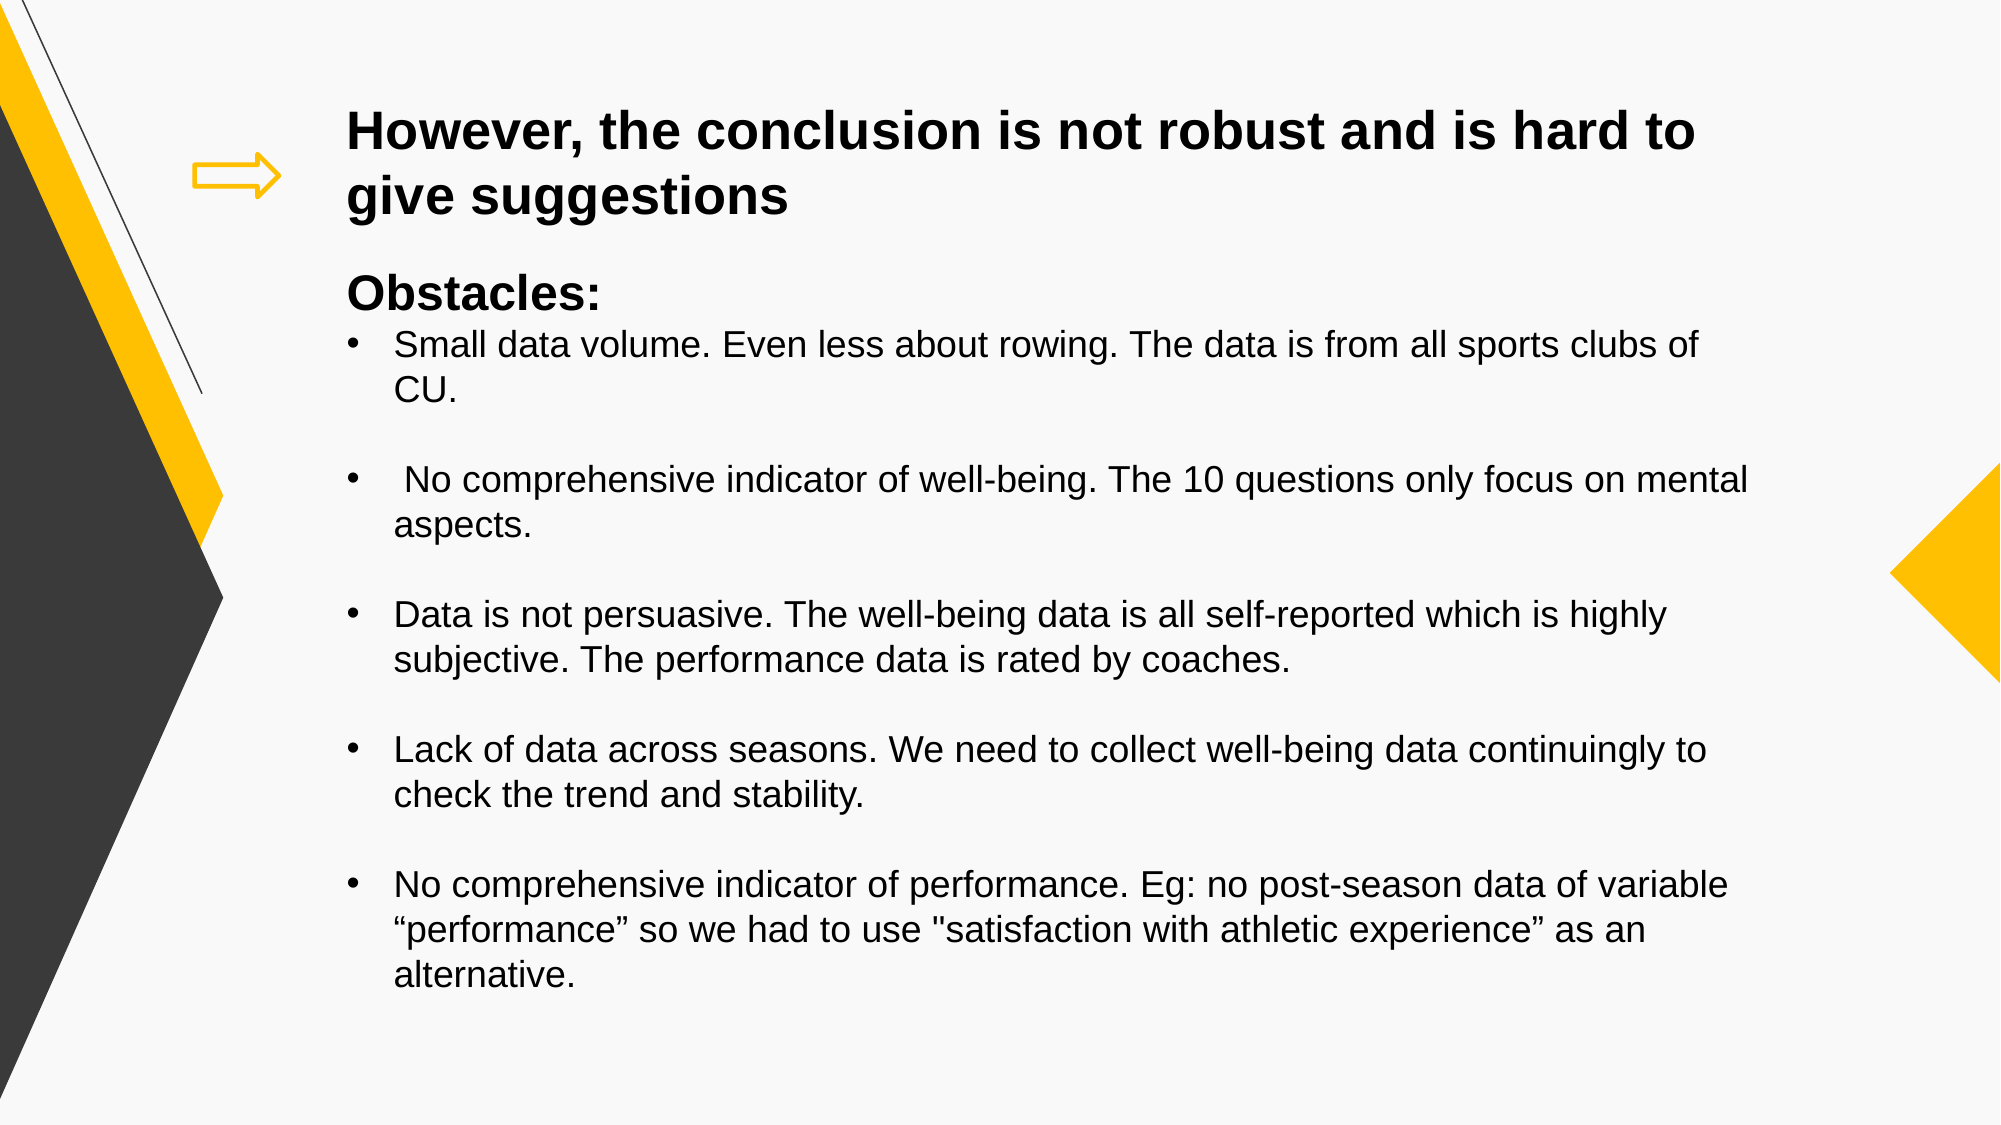

However, the conclusion is not robust and is hard to give suggestions

Obstacles:
Small data volume. Even less about rowing. The data is from all sports clubs of CU.

 No comprehensive indicator of well-being. The 10 questions only focus on mental aspects.

Data is not persuasive. The well-being data is all self-reported which is highly subjective. The performance data is rated by coaches.

Lack of data across seasons. We need to collect well-being data continuingly to check the trend and stability.

No comprehensive indicator of performance. Eg: no post-season data of variable “performance” so we had to use "satisfaction with athletic experience” as an alternative.